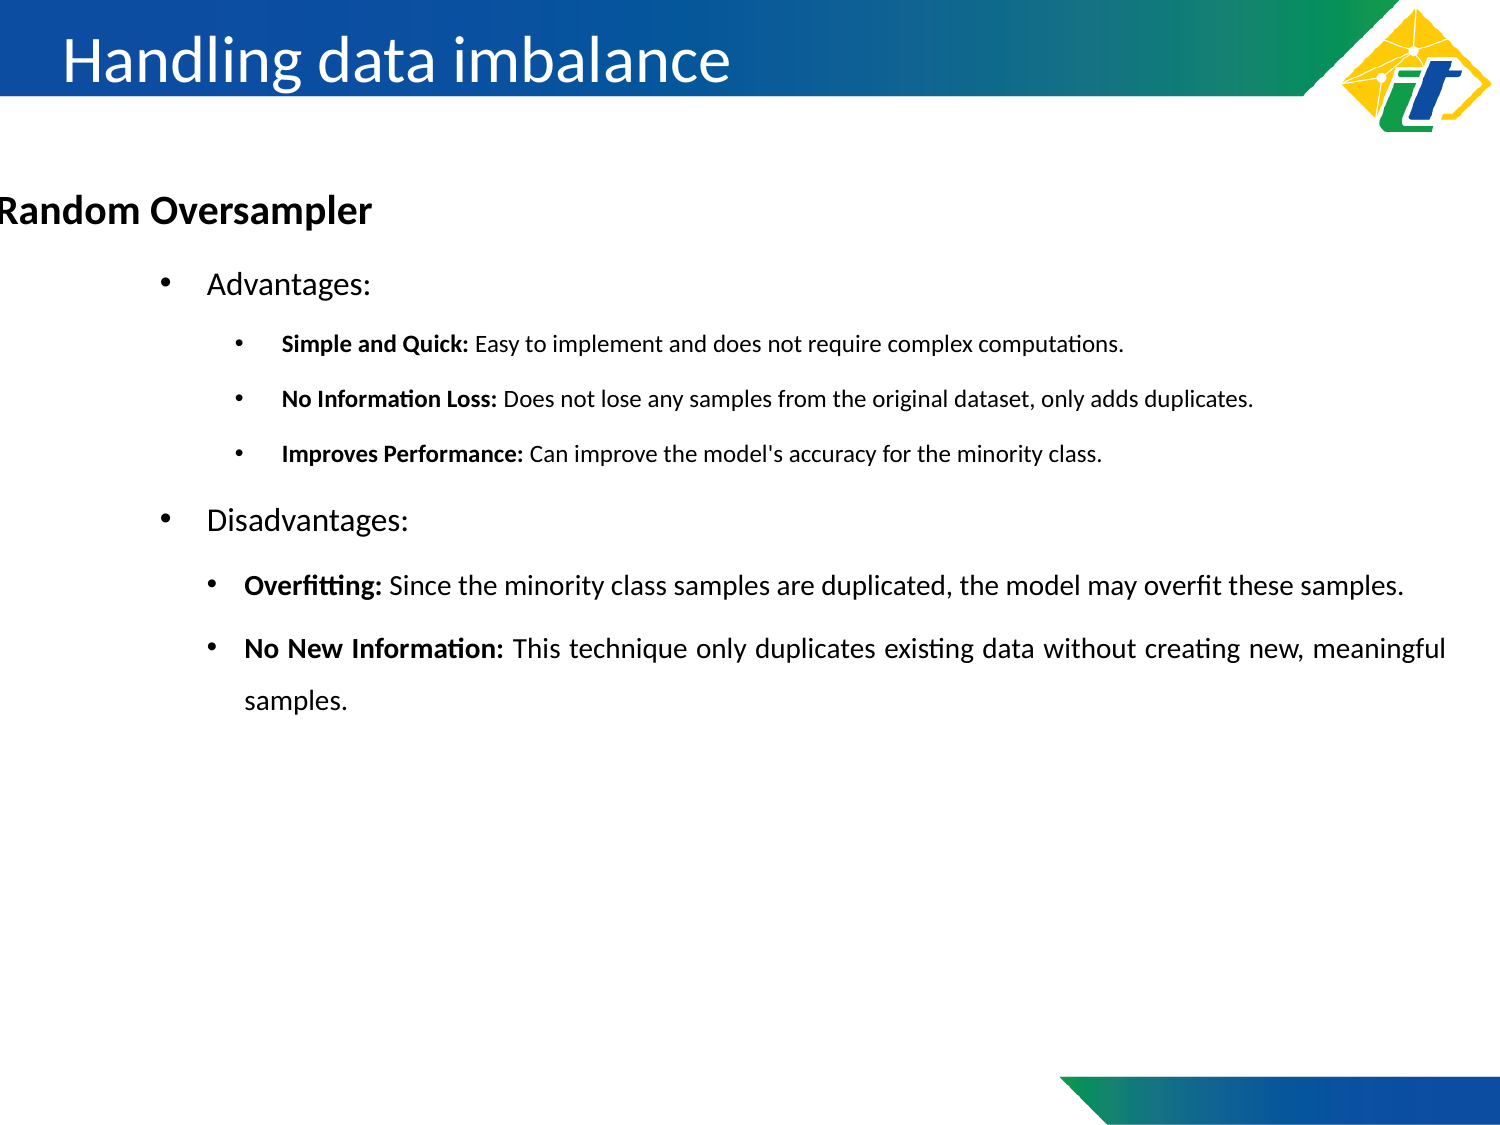

# Handling data imbalance
Random Oversampler

Advantages:
Simple and Quick: Easy to implement and does not require complex computations.
No Information Loss: Does not lose any samples from the original dataset, only adds duplicates.
Improves Performance: Can improve the model's accuracy for the minority class.
Disadvantages:
Overfitting: Since the minority class samples are duplicated, the model may overfit these samples.
No New Information: This technique only duplicates existing data without creating new, meaningful samples.

36